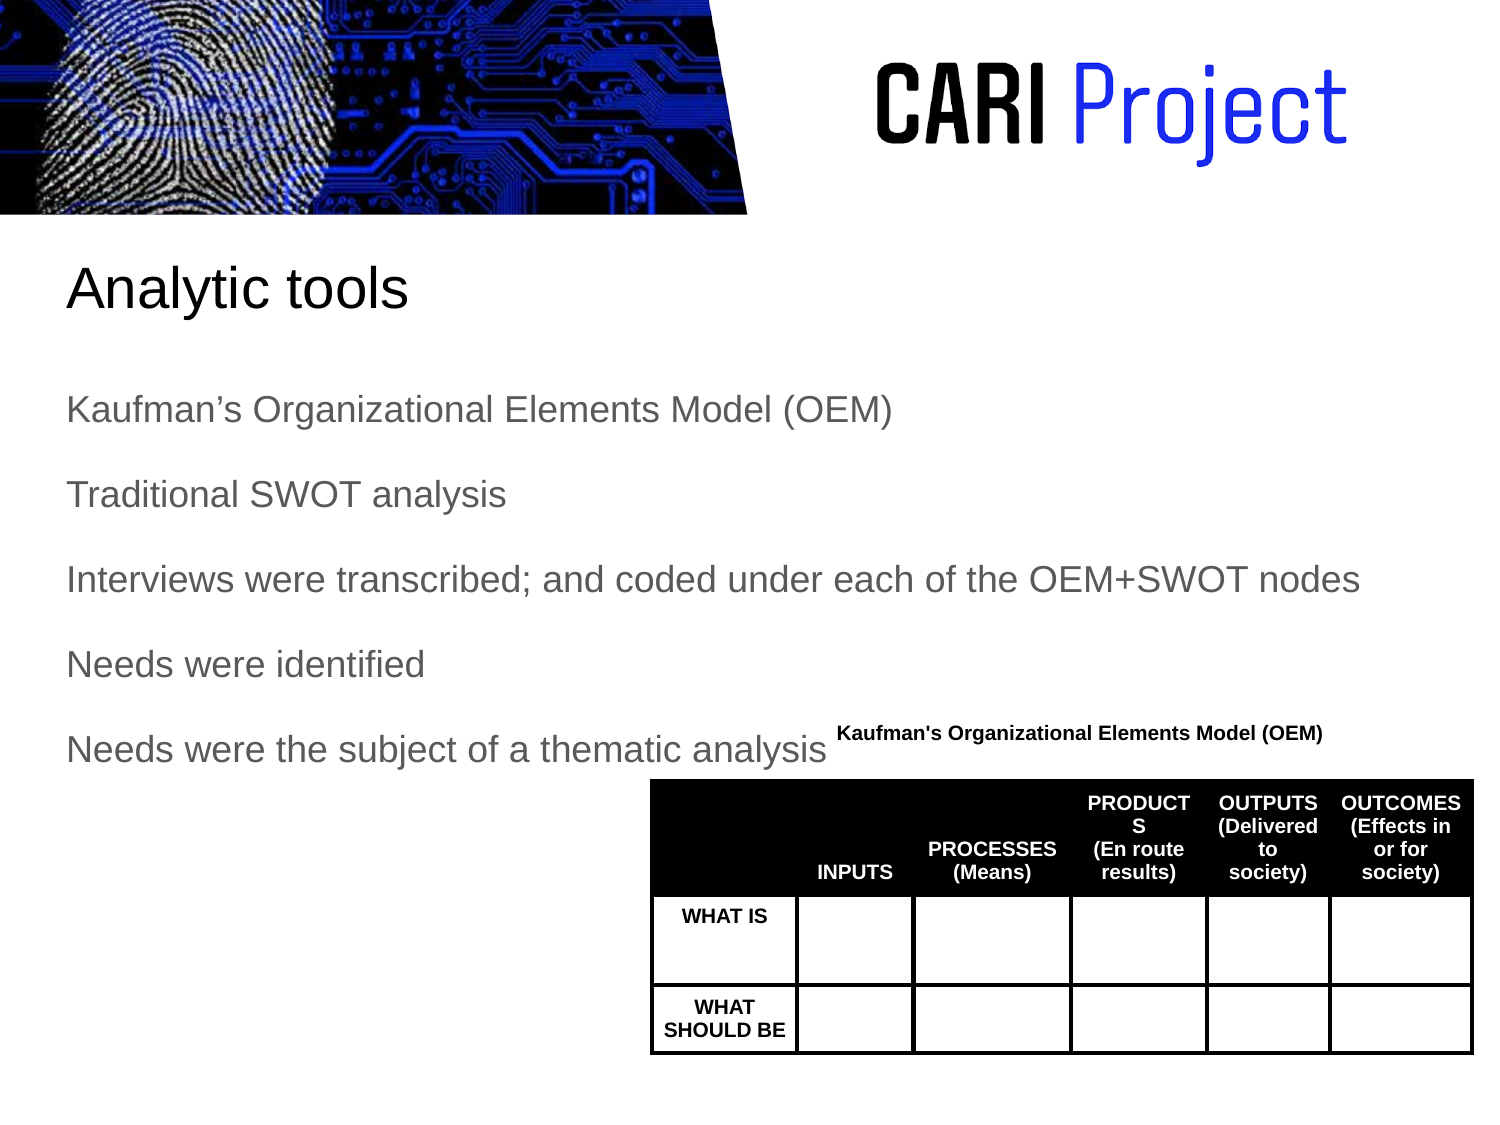

# Analytic tools
Kaufman’s Organizational Elements Model (OEM)
Traditional SWOT analysis
Interviews were transcribed; and coded under each of the OEM+SWOT nodes
Needs were identified
Needs were the subject of a thematic analysis
Kaufman's Organizational Elements Model (OEM)
|  | INPUTS | PROCESSES (Means) | PRODUCTS (En route results) | OUTPUTS (Delivered to society) | OUTCOMES (Effects in or for society) |
| --- | --- | --- | --- | --- | --- |
| WHAT IS |  |  |  |  |  |
| WHAT SHOULD BE |  |  |  |  |  |